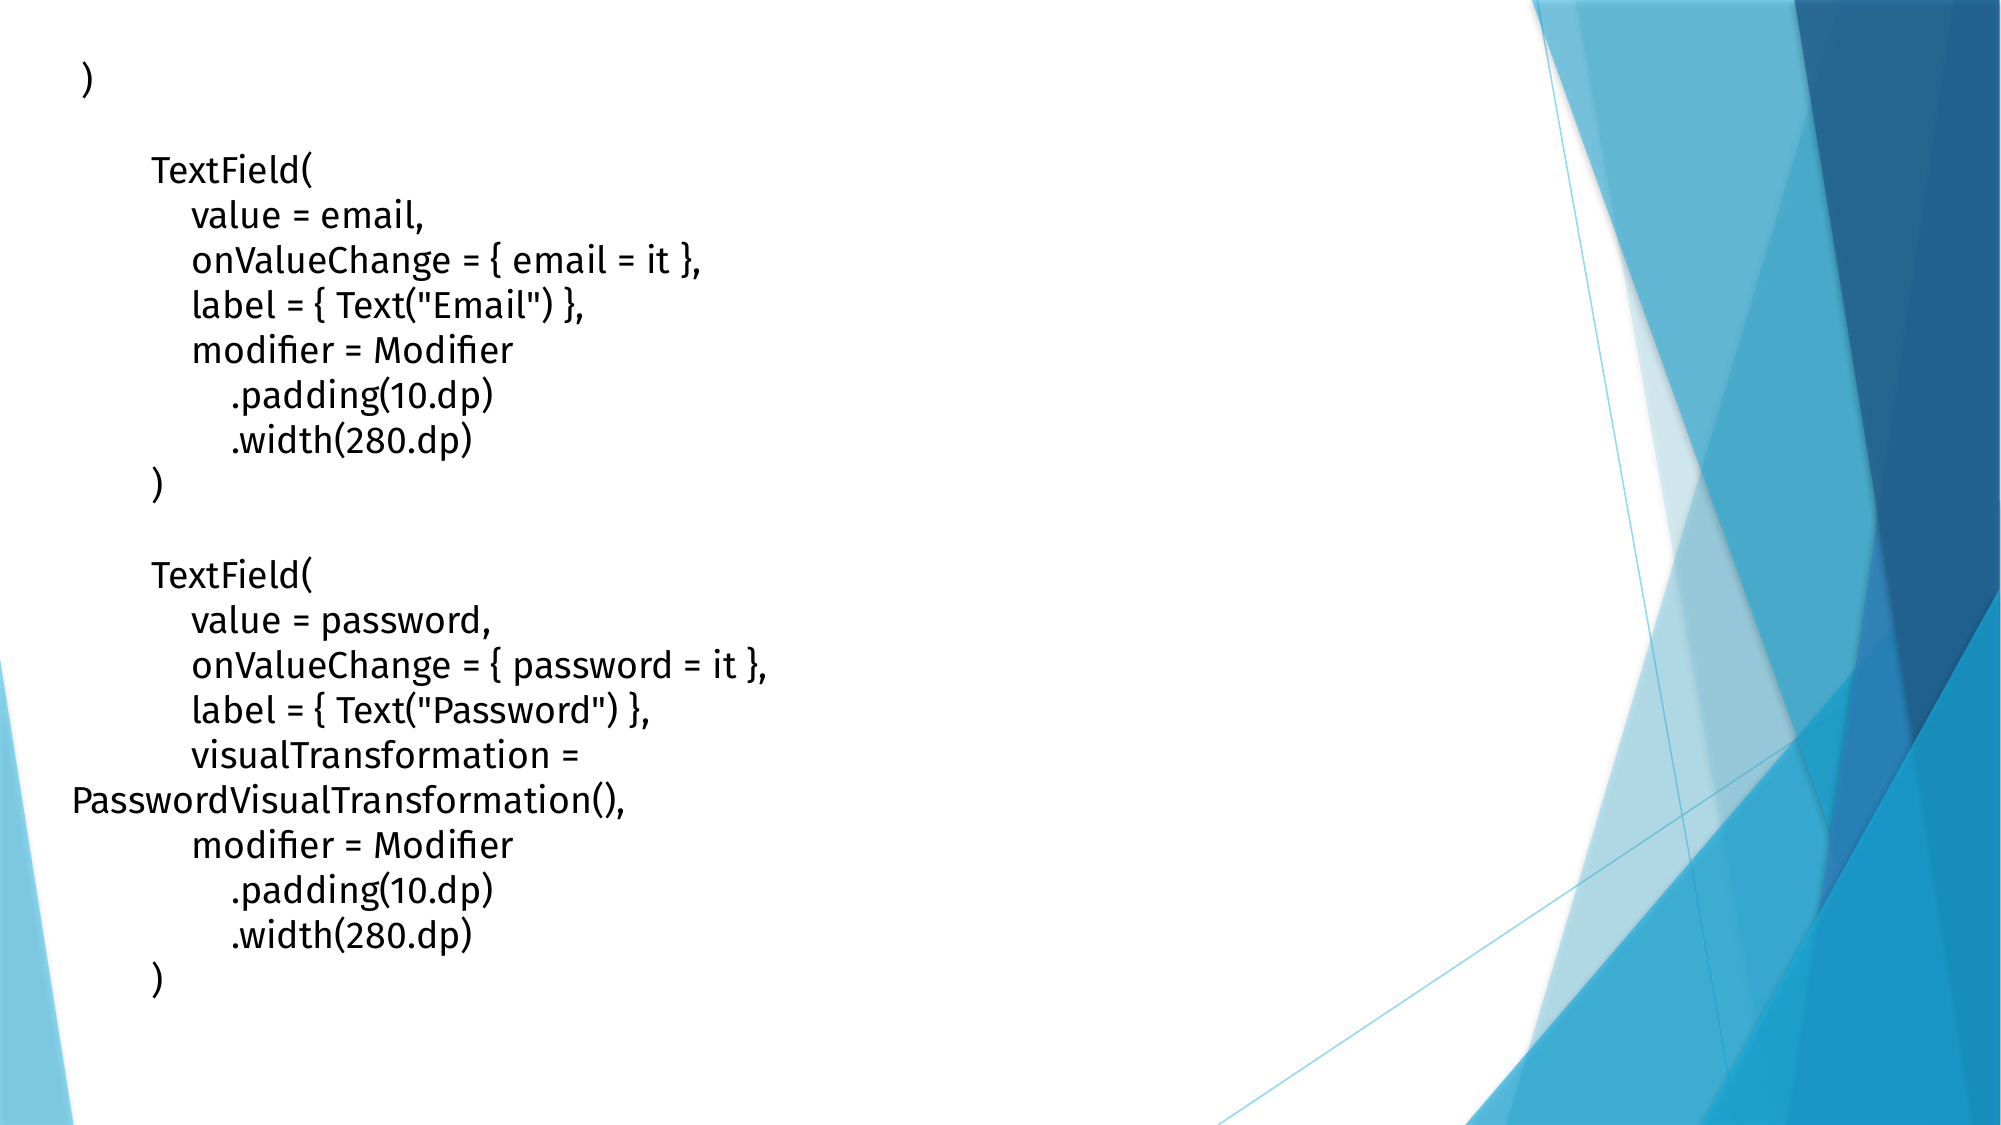

)

        TextField(
            value = email,
            onValueChange = { email = it },
            label = { Text("Email") },
            modifier = Modifier
                .padding(10.dp)
                .width(280.dp)
        )

        TextField(
            value = password,
            onValueChange = { password = it },
            label = { Text("Password") },
            visualTransformation = PasswordVisualTransformation(),
            modifier = Modifier
                .padding(10.dp)
                .width(280.dp)
        )